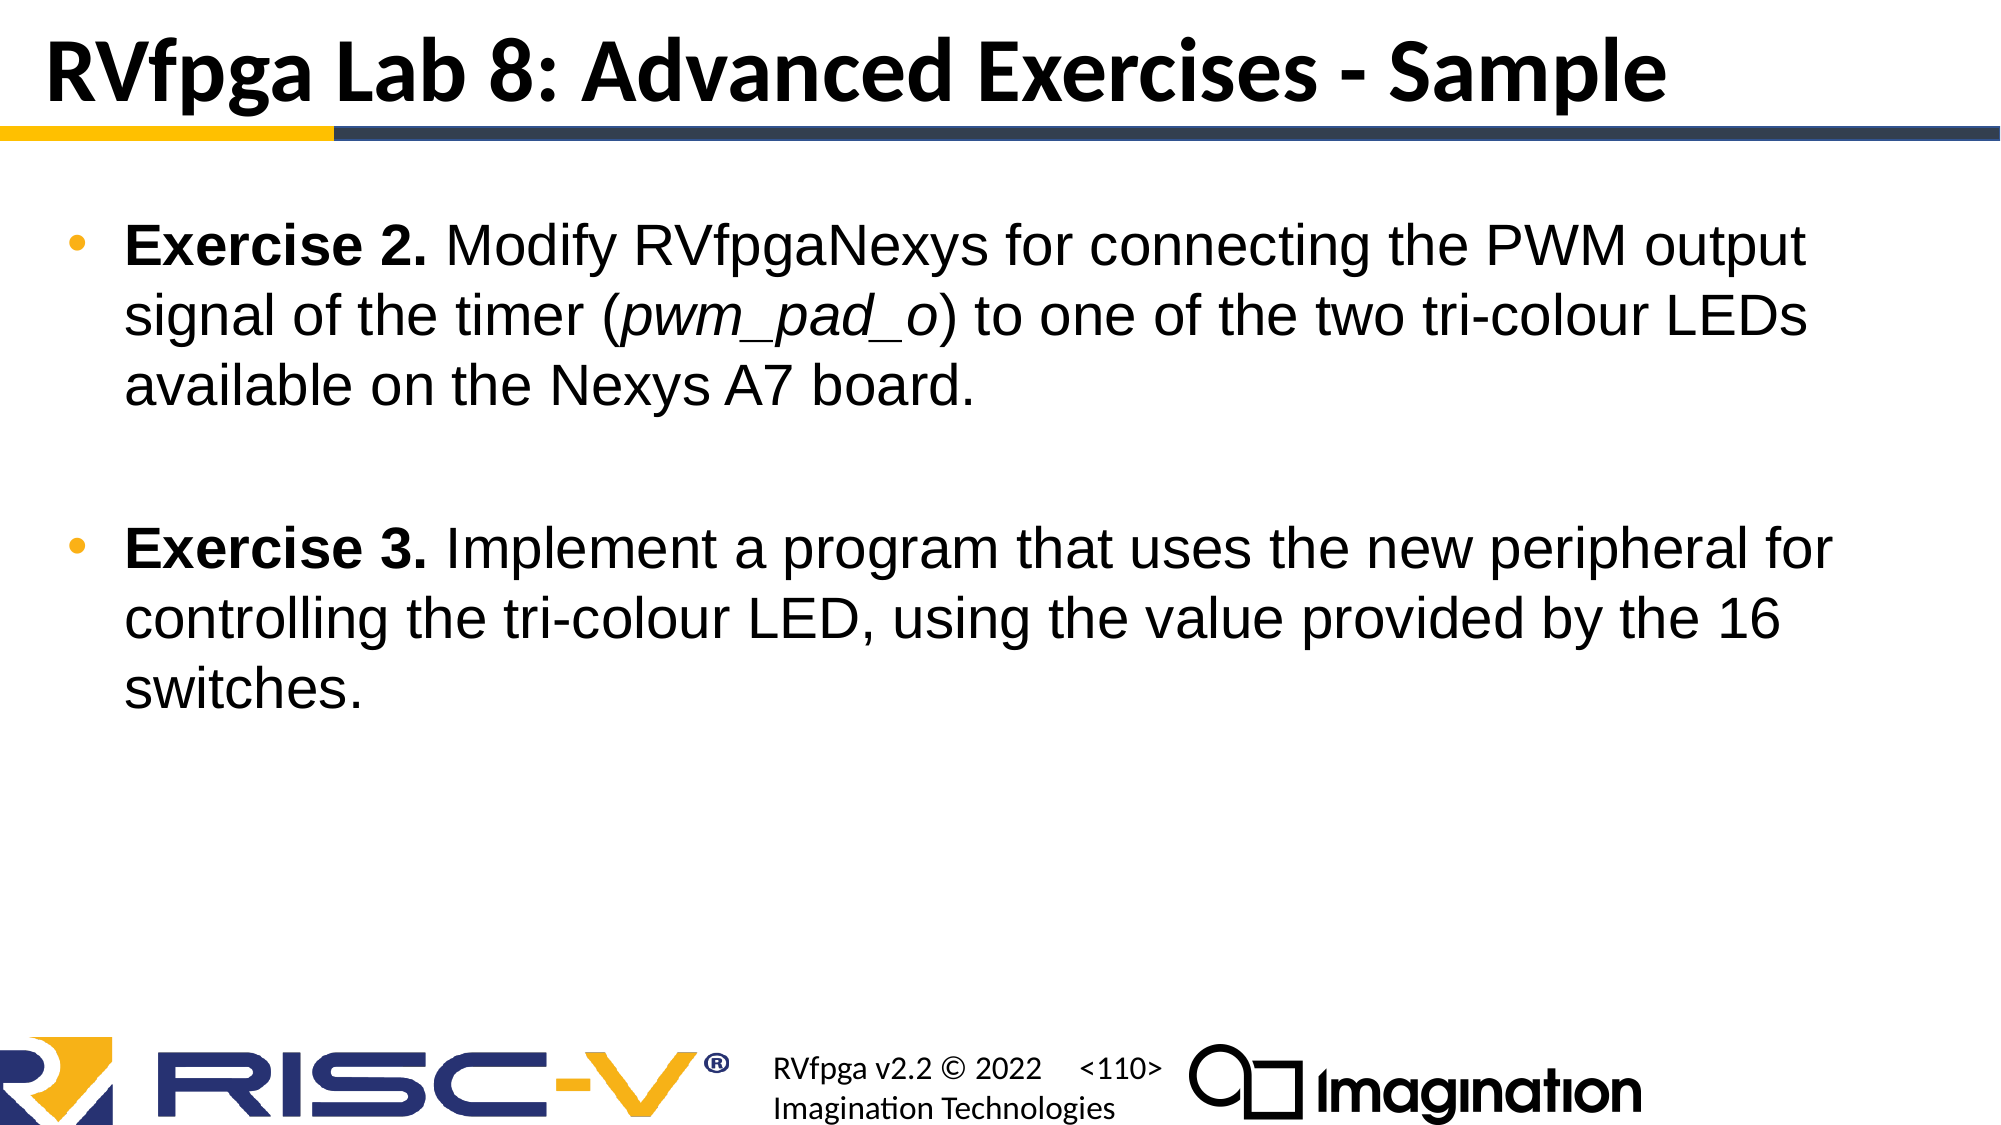

RVfpga Lab 8: Advanced Exercises - Sample
Exercise 2. Modify RVfpgaNexys for connecting the PWM output signal of the timer (pwm_pad_o) to one of the two tri-colour LEDs available on the Nexys A7 board.

Exercise 3. Implement a program that uses the new peripheral for controlling the tri-colour LED, using the value provided by the 16 switches.